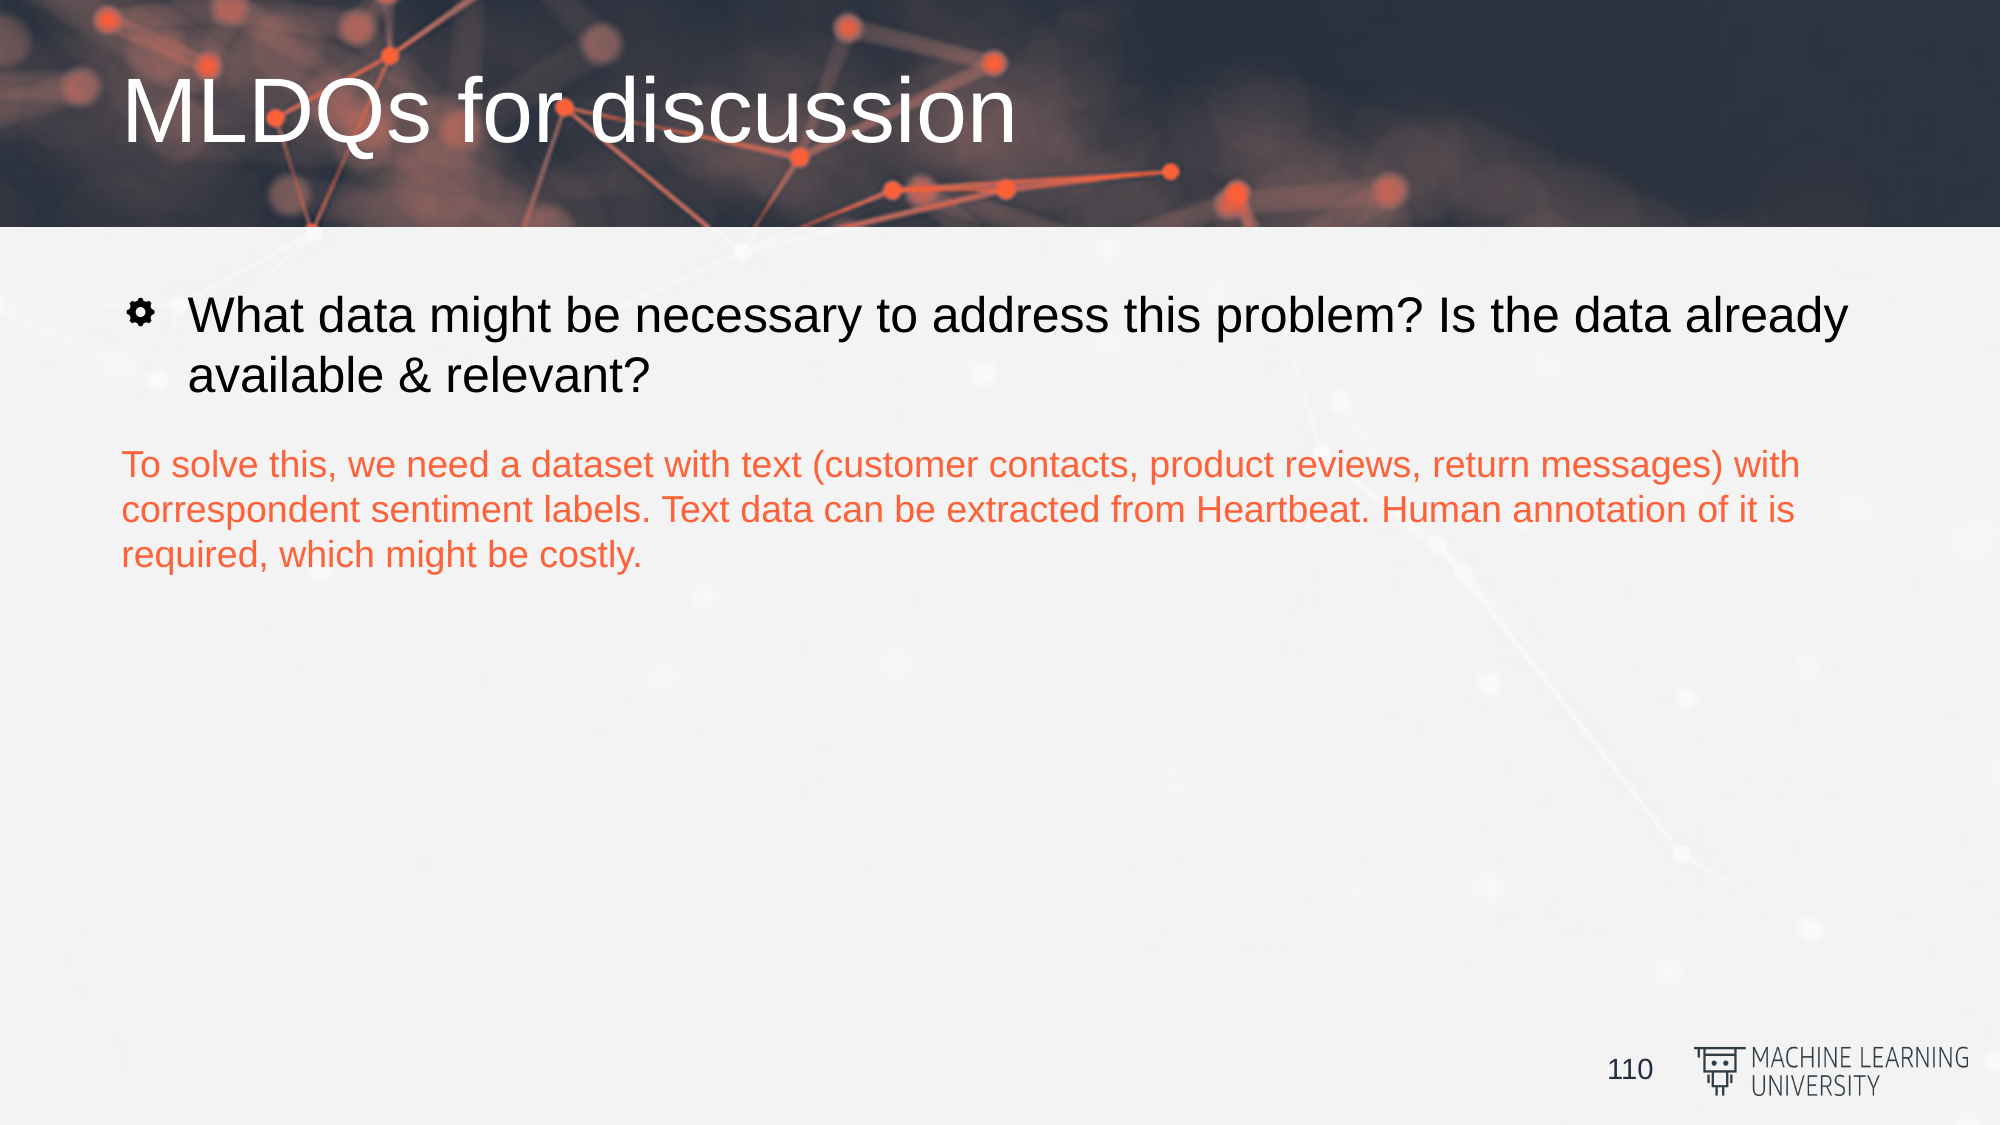

# MLDQs for discussion
What data might be necessary to address this problem? Is the data already available & relevant?
To solve this, we need a dataset with text (customer contacts, product reviews, return messages) with correspondent sentiment labels. Text data can be extracted from Heartbeat. Human annotation of it is required, which might be costly.

110